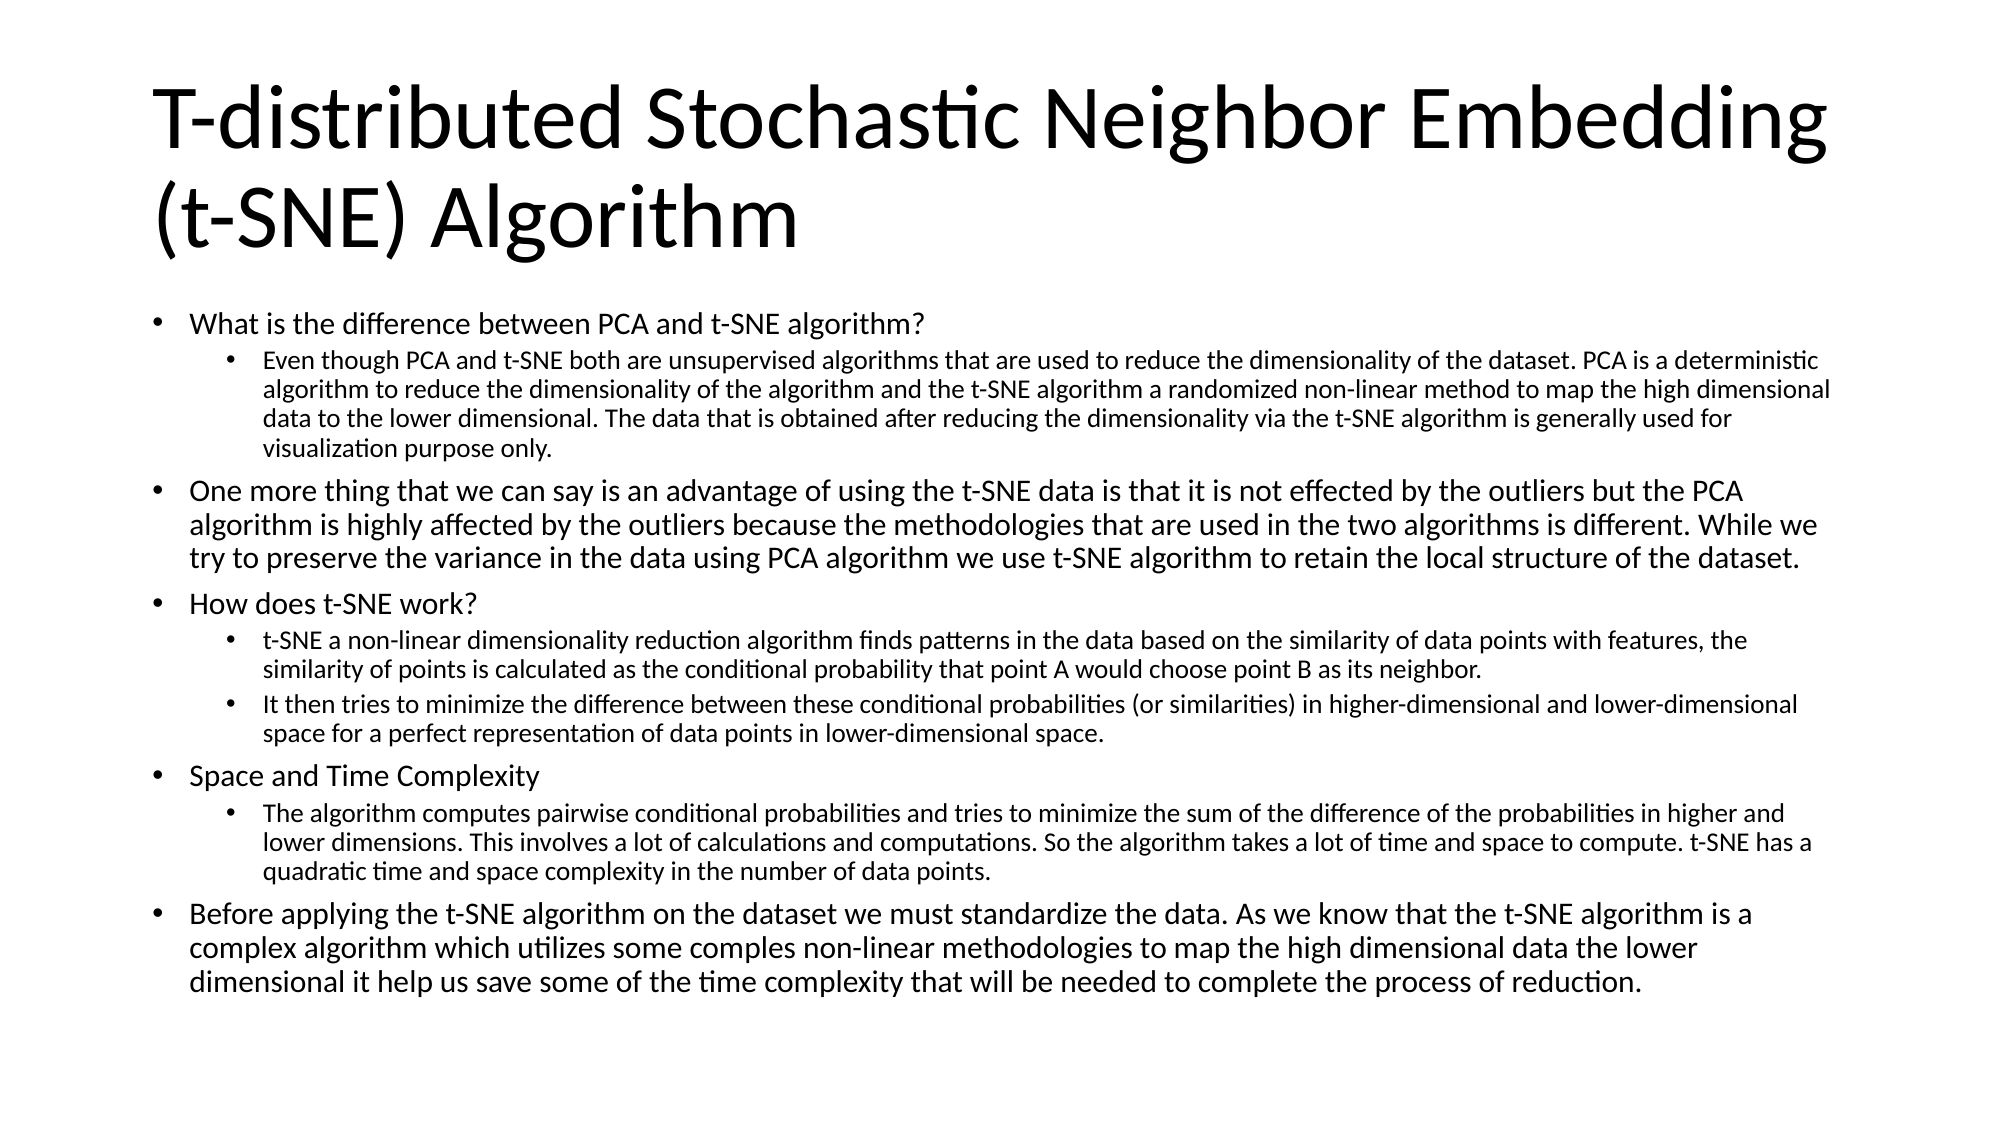

# T-distributed Stochastic Neighbor Embedding (t-SNE) Algorithm
What is the difference between PCA and t-SNE algorithm?
Even though PCA and t-SNE both are unsupervised algorithms that are used to reduce the dimensionality of the dataset. PCA is a deterministic algorithm to reduce the dimensionality of the algorithm and the t-SNE algorithm a randomized non-linear method to map the high dimensional data to the lower dimensional. The data that is obtained after reducing the dimensionality via the t-SNE algorithm is generally used for visualization purpose only.
One more thing that we can say is an advantage of using the t-SNE data is that it is not effected by the outliers but the PCA algorithm is highly affected by the outliers because the methodologies that are used in the two algorithms is different. While we try to preserve the variance in the data using PCA algorithm we use t-SNE algorithm to retain the local structure of the dataset.
How does t-SNE work?
t-SNE a non-linear dimensionality reduction algorithm finds patterns in the data based on the similarity of data points with features, the similarity of points is calculated as the conditional probability that point A would choose point B as its neighbor.
It then tries to minimize the difference between these conditional probabilities (or similarities) in higher-dimensional and lower-dimensional space for a perfect representation of data points in lower-dimensional space.
Space and Time Complexity
The algorithm computes pairwise conditional probabilities and tries to minimize the sum of the difference of the probabilities in higher and lower dimensions. This involves a lot of calculations and computations. So the algorithm takes a lot of time and space to compute. t-SNE has a quadratic time and space complexity in the number of data points.
Before applying the t-SNE algorithm on the dataset we must standardize the data. As we know that the t-SNE algorithm is a complex algorithm which utilizes some comples non-linear methodologies to map the high dimensional data the lower dimensional it help us save some of the time complexity that will be needed to complete the process of reduction.